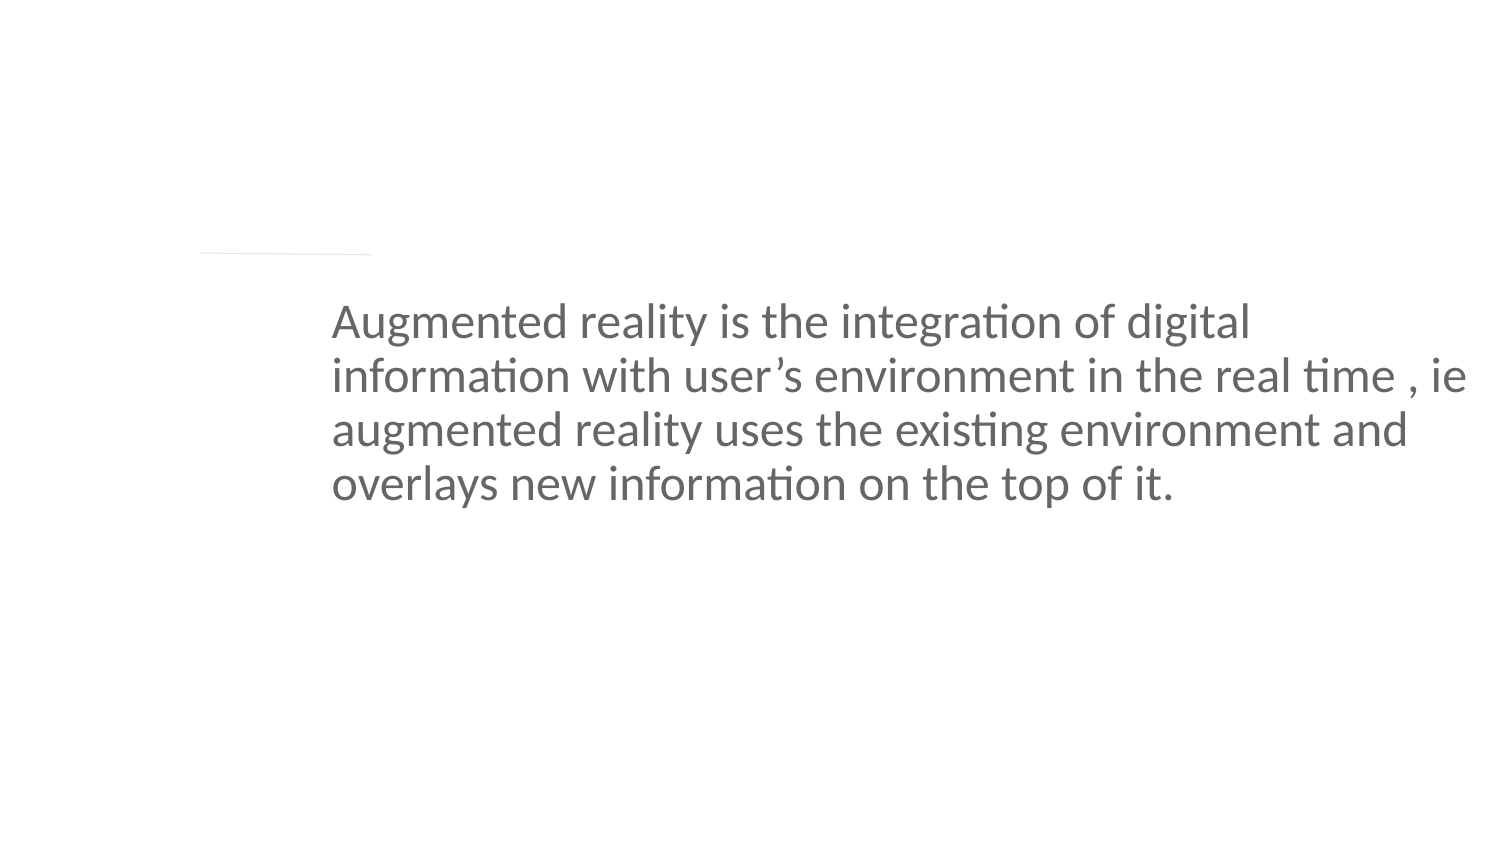

Augmented reality is the integration of digital information with user’s environment in the real time , ie augmented reality uses the existing environment and overlays new information on the top of it.